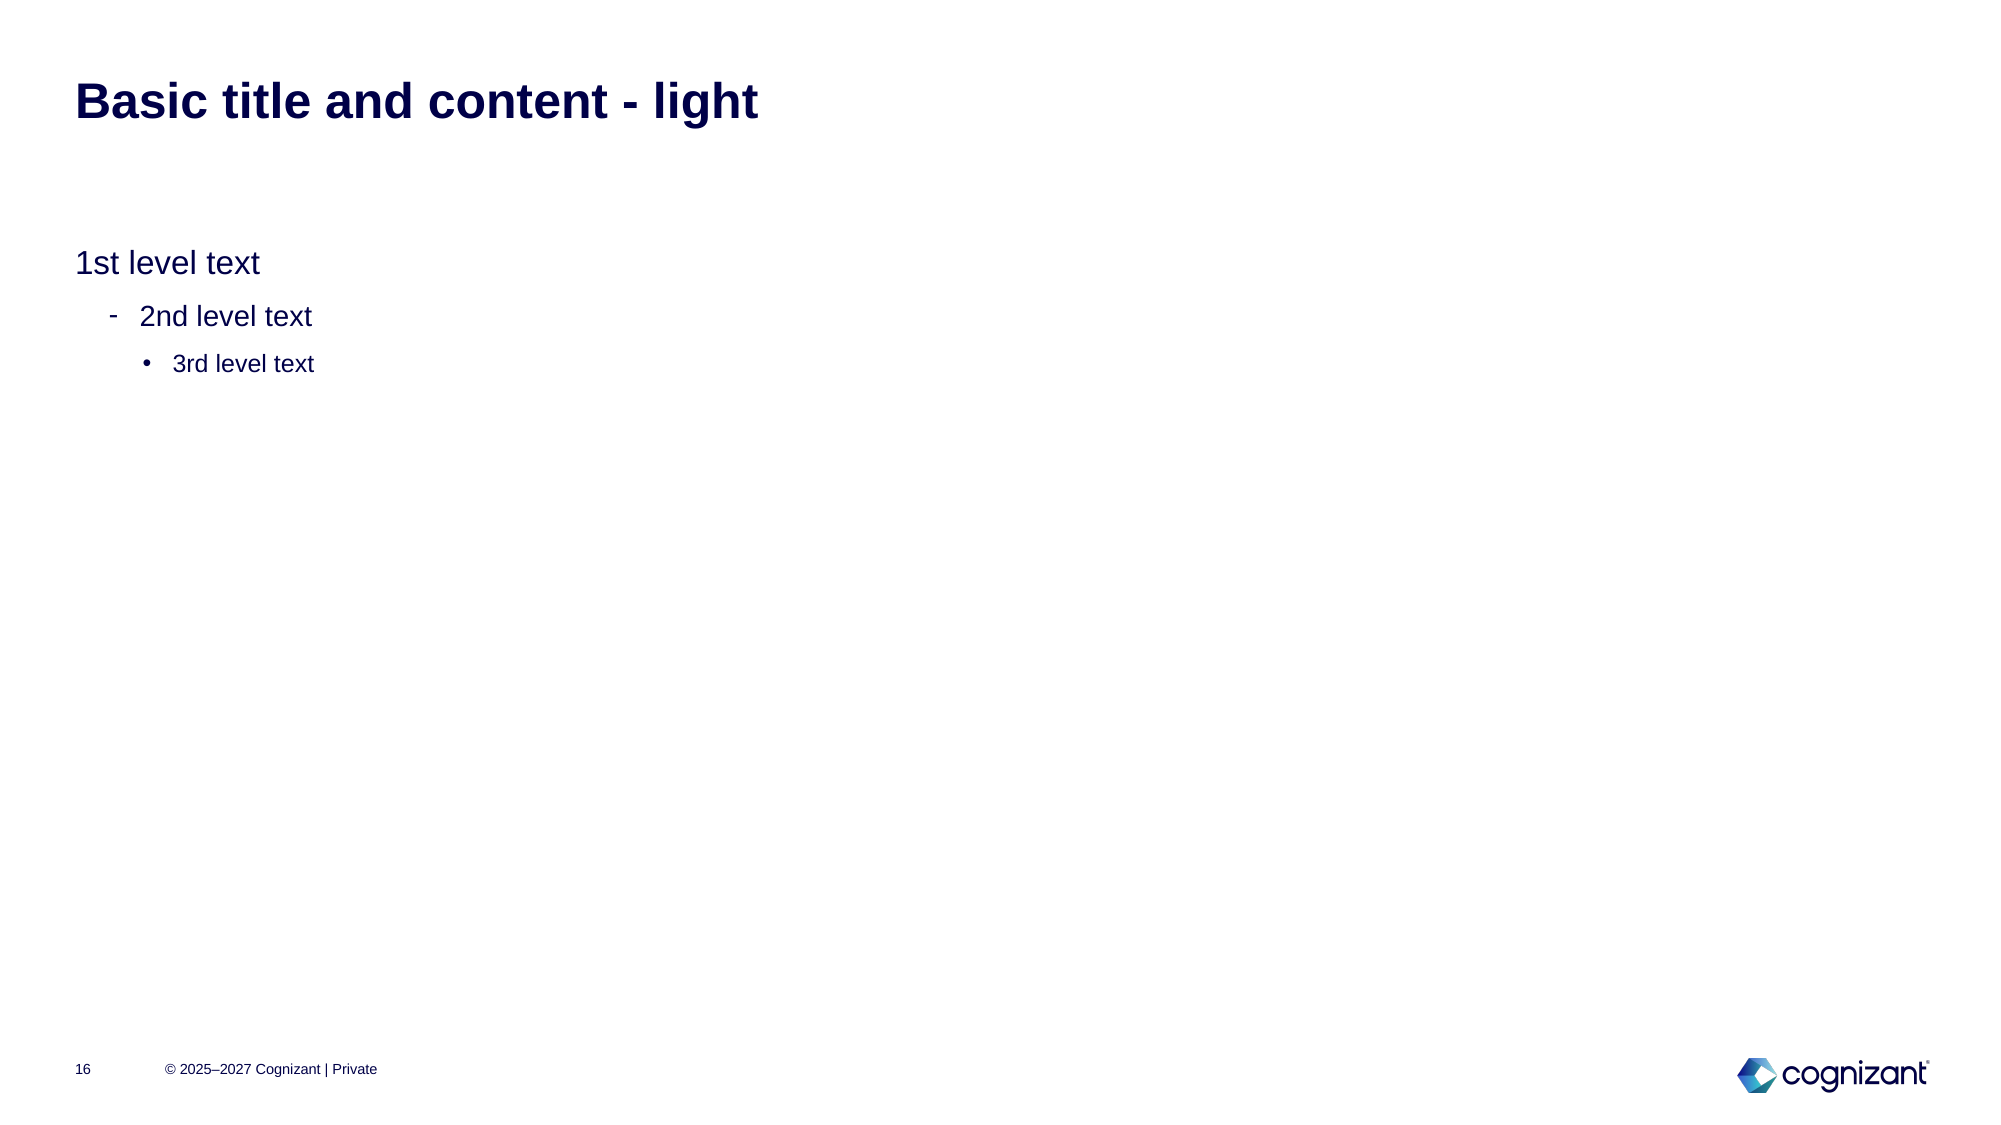

# Basic title and content - light
1st level text
2nd level text
3rd level text
16
© 2025–2027 Cognizant | Private